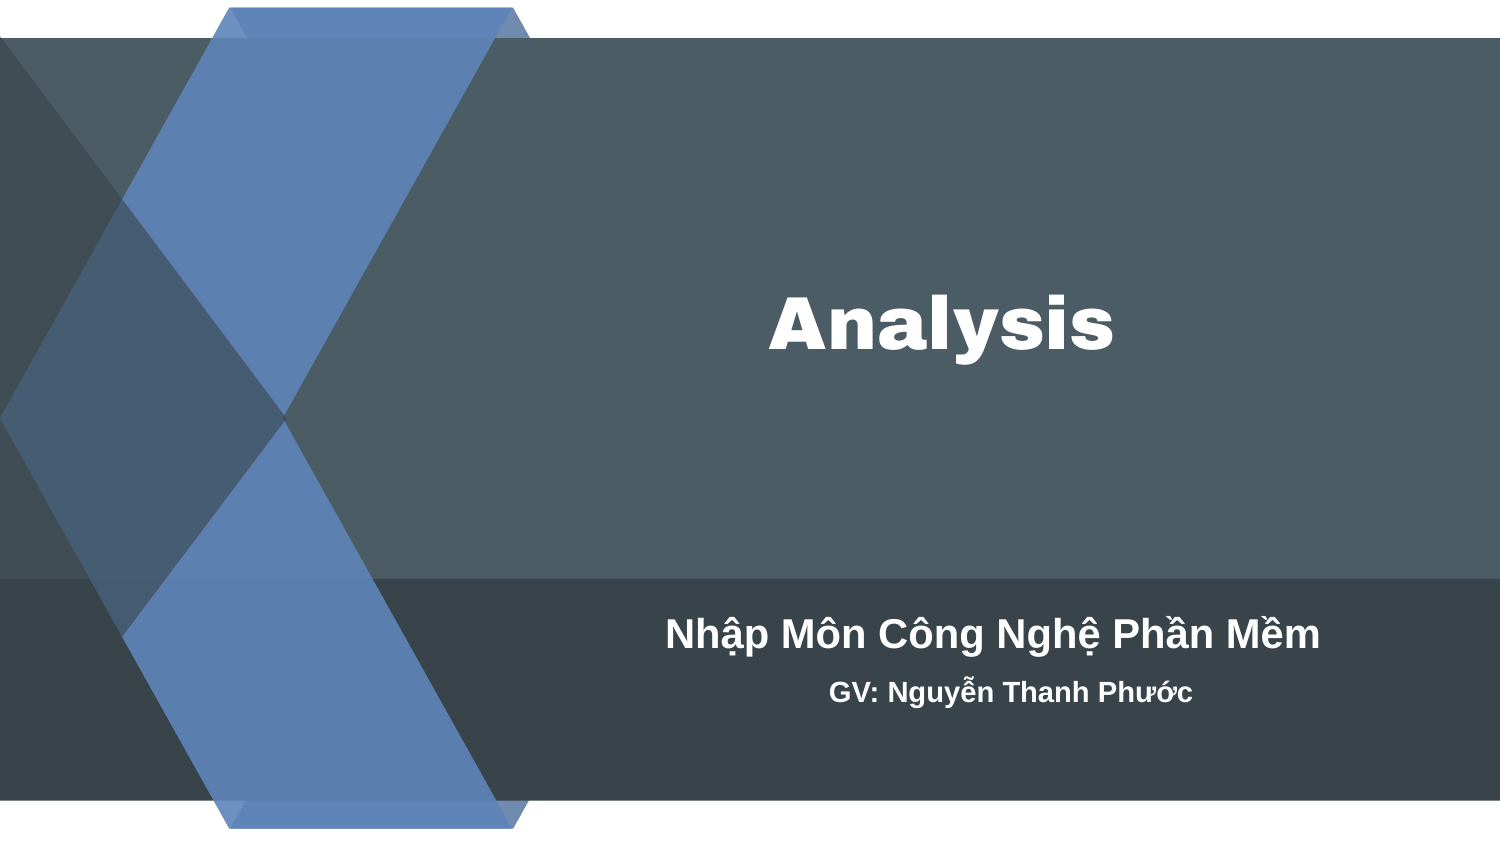

# Analysis
Nhập Môn Công Nghệ Phần Mềm
GV: Nguyễn Thanh Phước